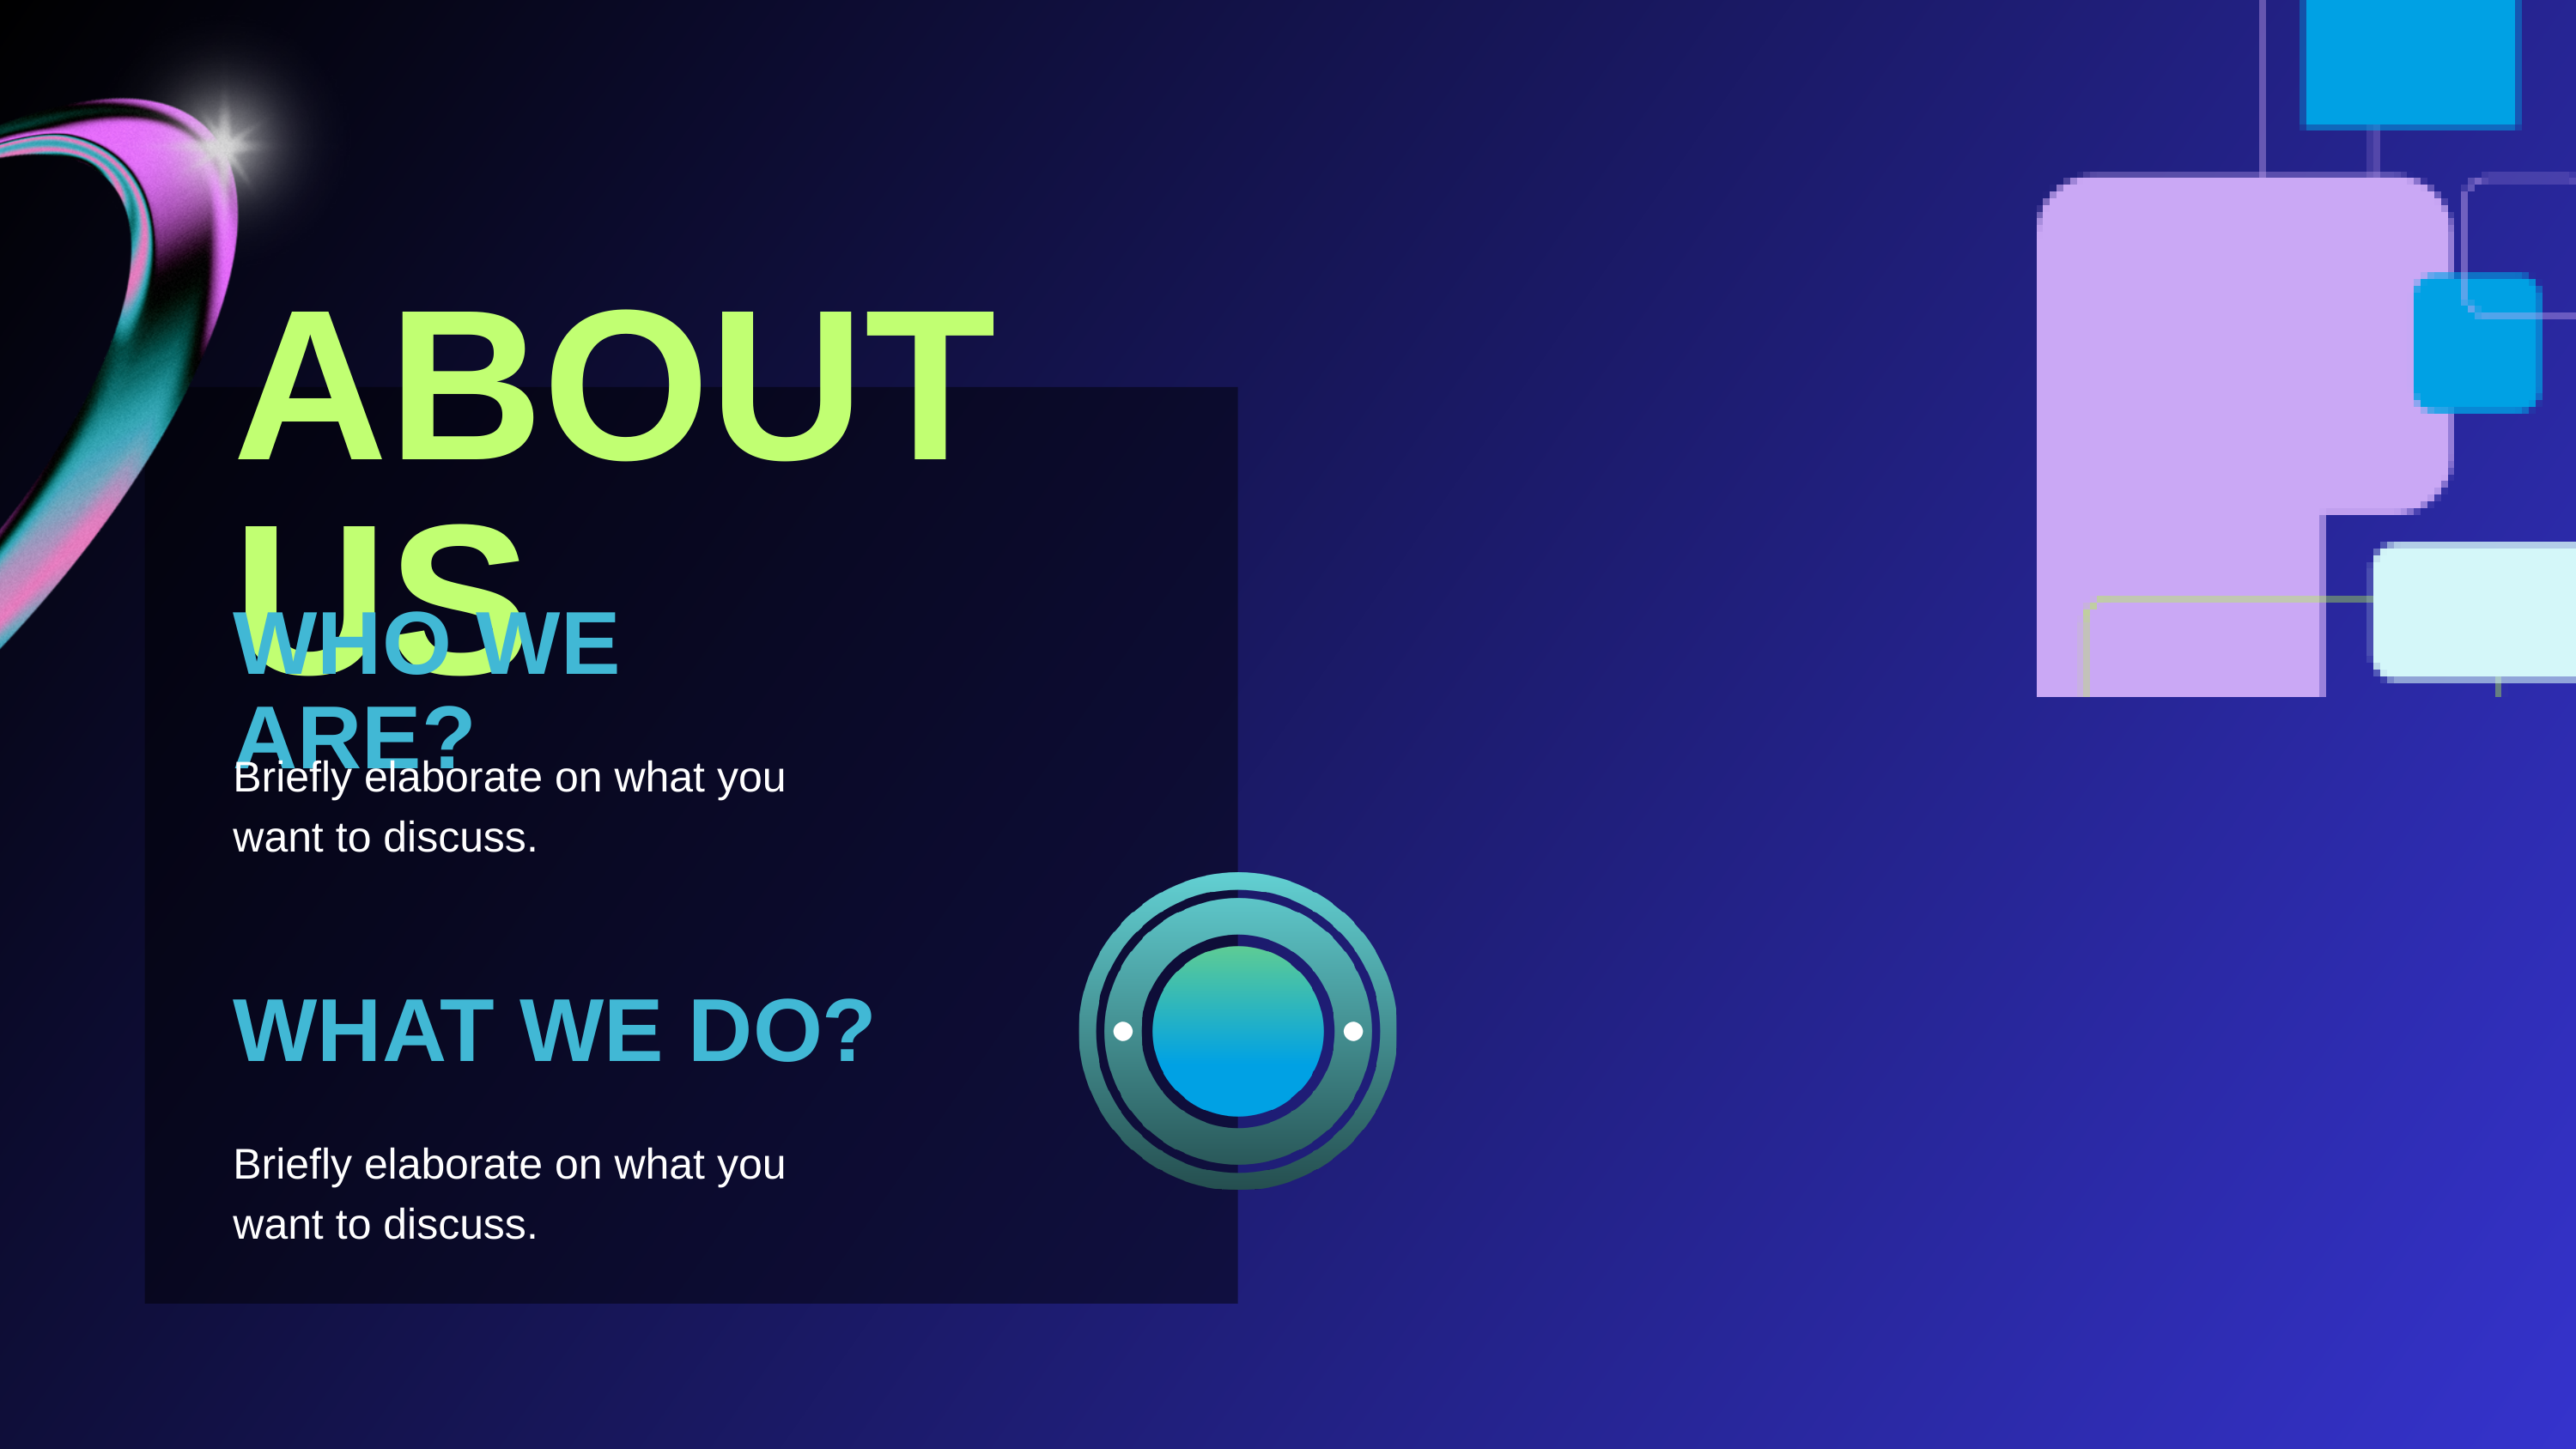

ABOUT US

WHO WE ARE?
Briefly elaborate on what you want to discuss.

WHAT WE DO?
Briefly elaborate on what you want to discuss.